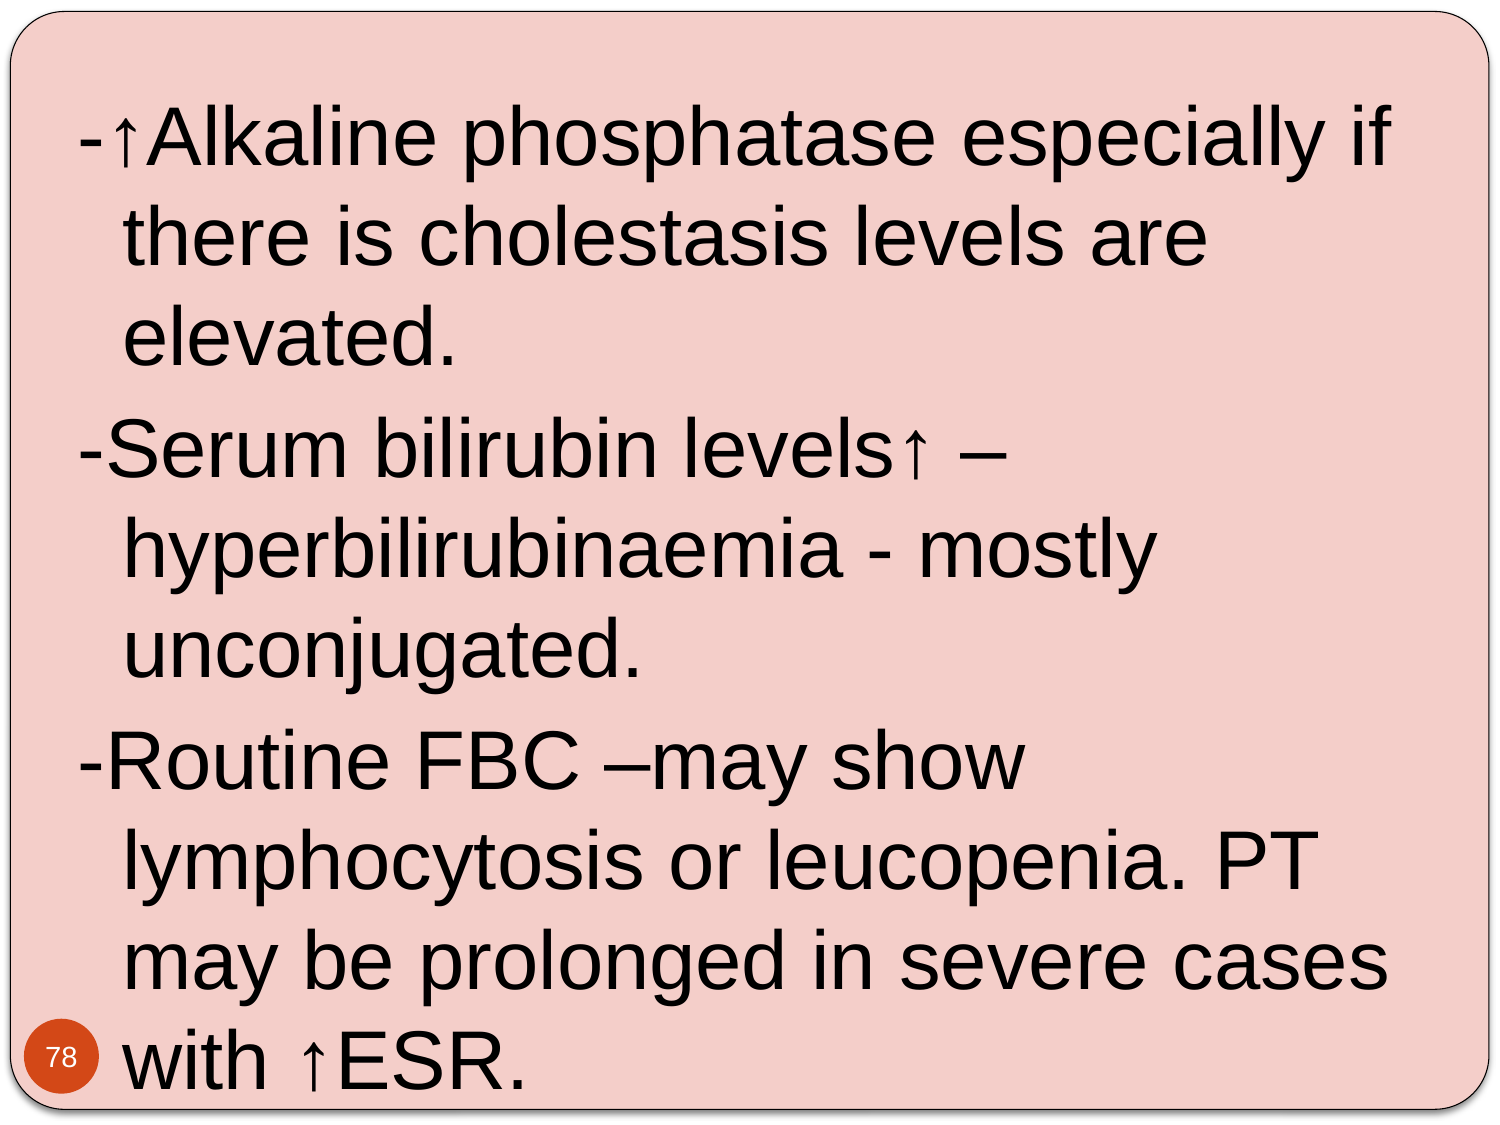

-↑Alkaline phosphatase especially if there is cholestasis levels are elevated.
-Serum bilirubin levels↑ –hyperbilirubinaemia - mostly unconjugated.
-Routine FBC –may show lymphocytosis or leucopenia. PT may be prolonged in severe cases with ↑ESR.

78